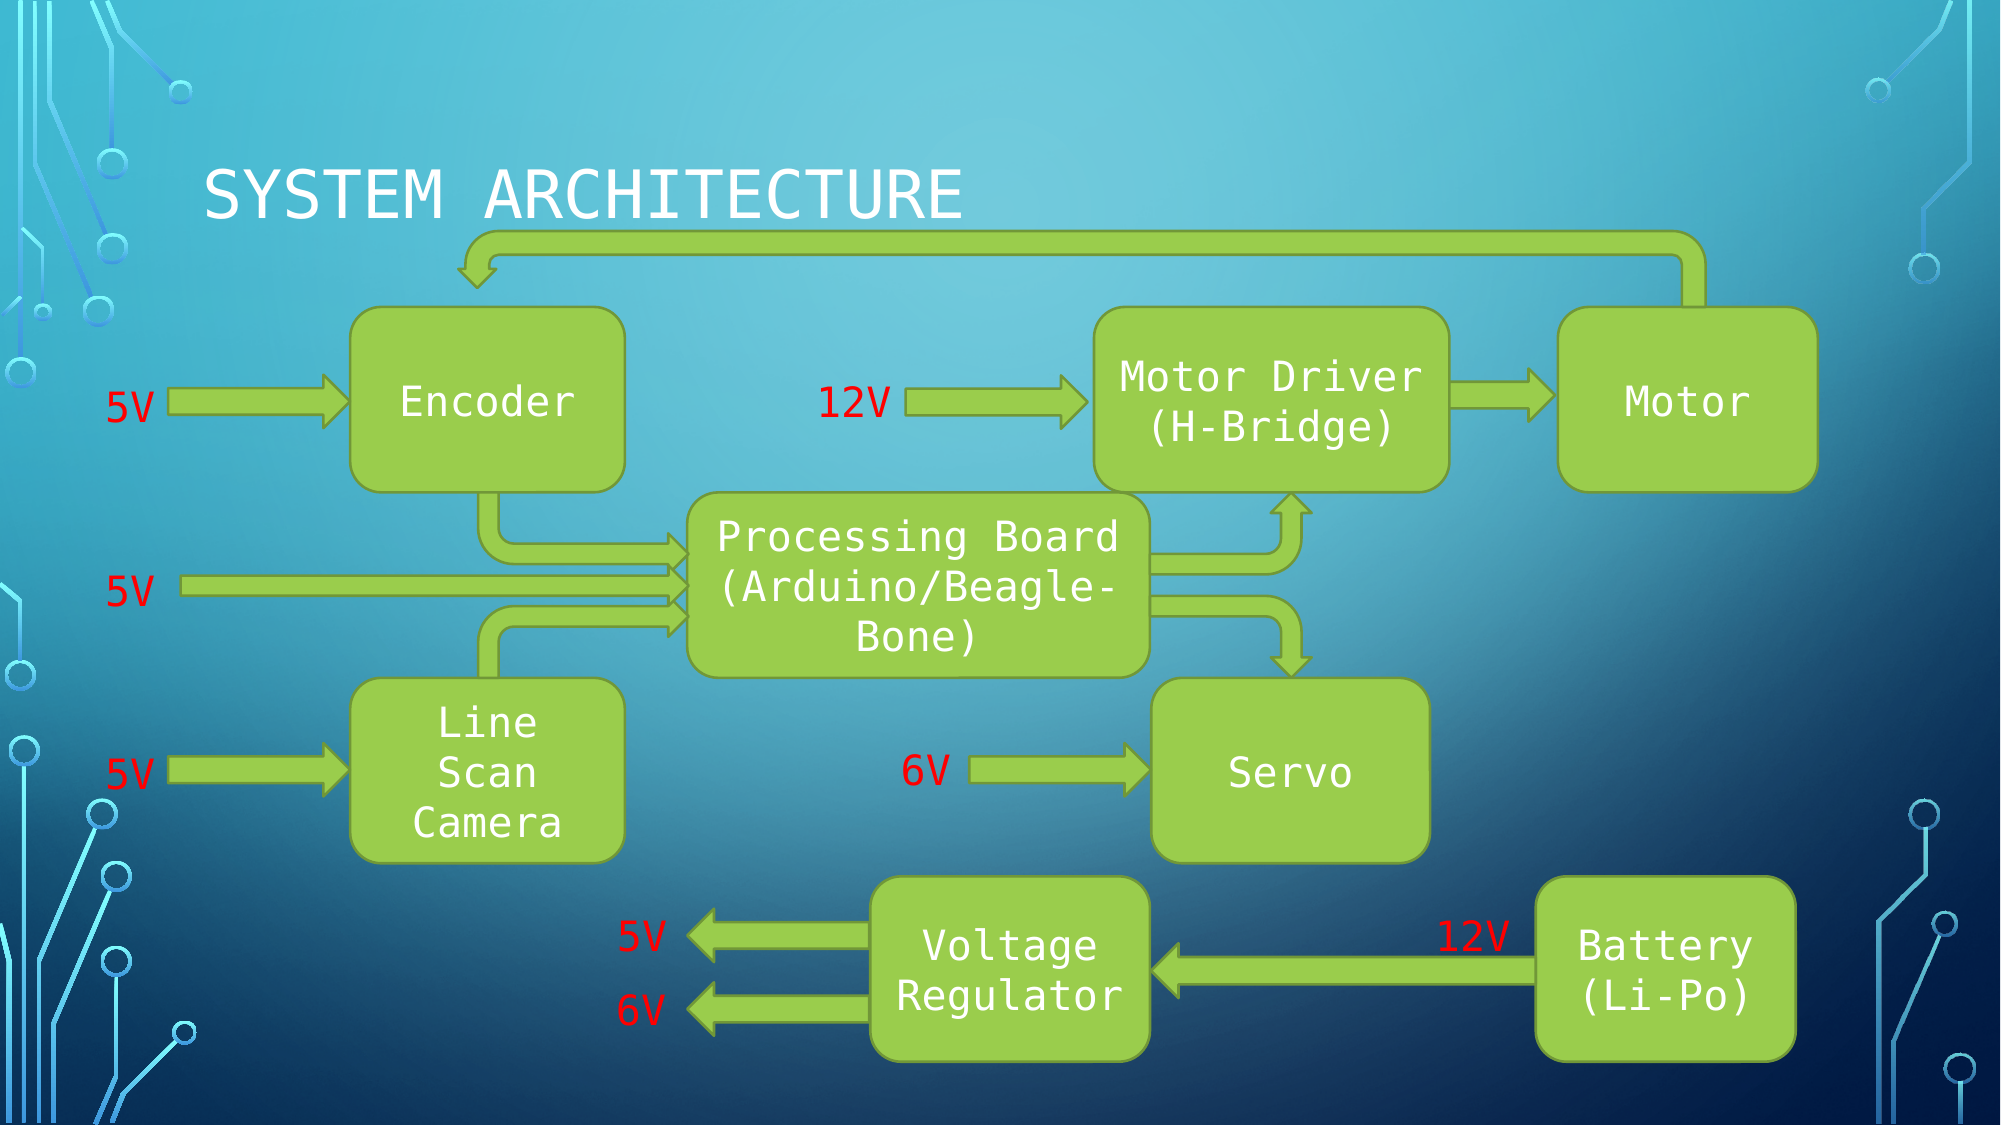

# System architecture

Encoder
Motor Driver
(H-Bridge)
Motor
12V

5V

Processing Board
(Arduino/Beagle-Bone)

5V

Servo
Line Scan Camera
6V
5V

Battery
(Li-Po)
Voltage Regulator
5V
12V

6V